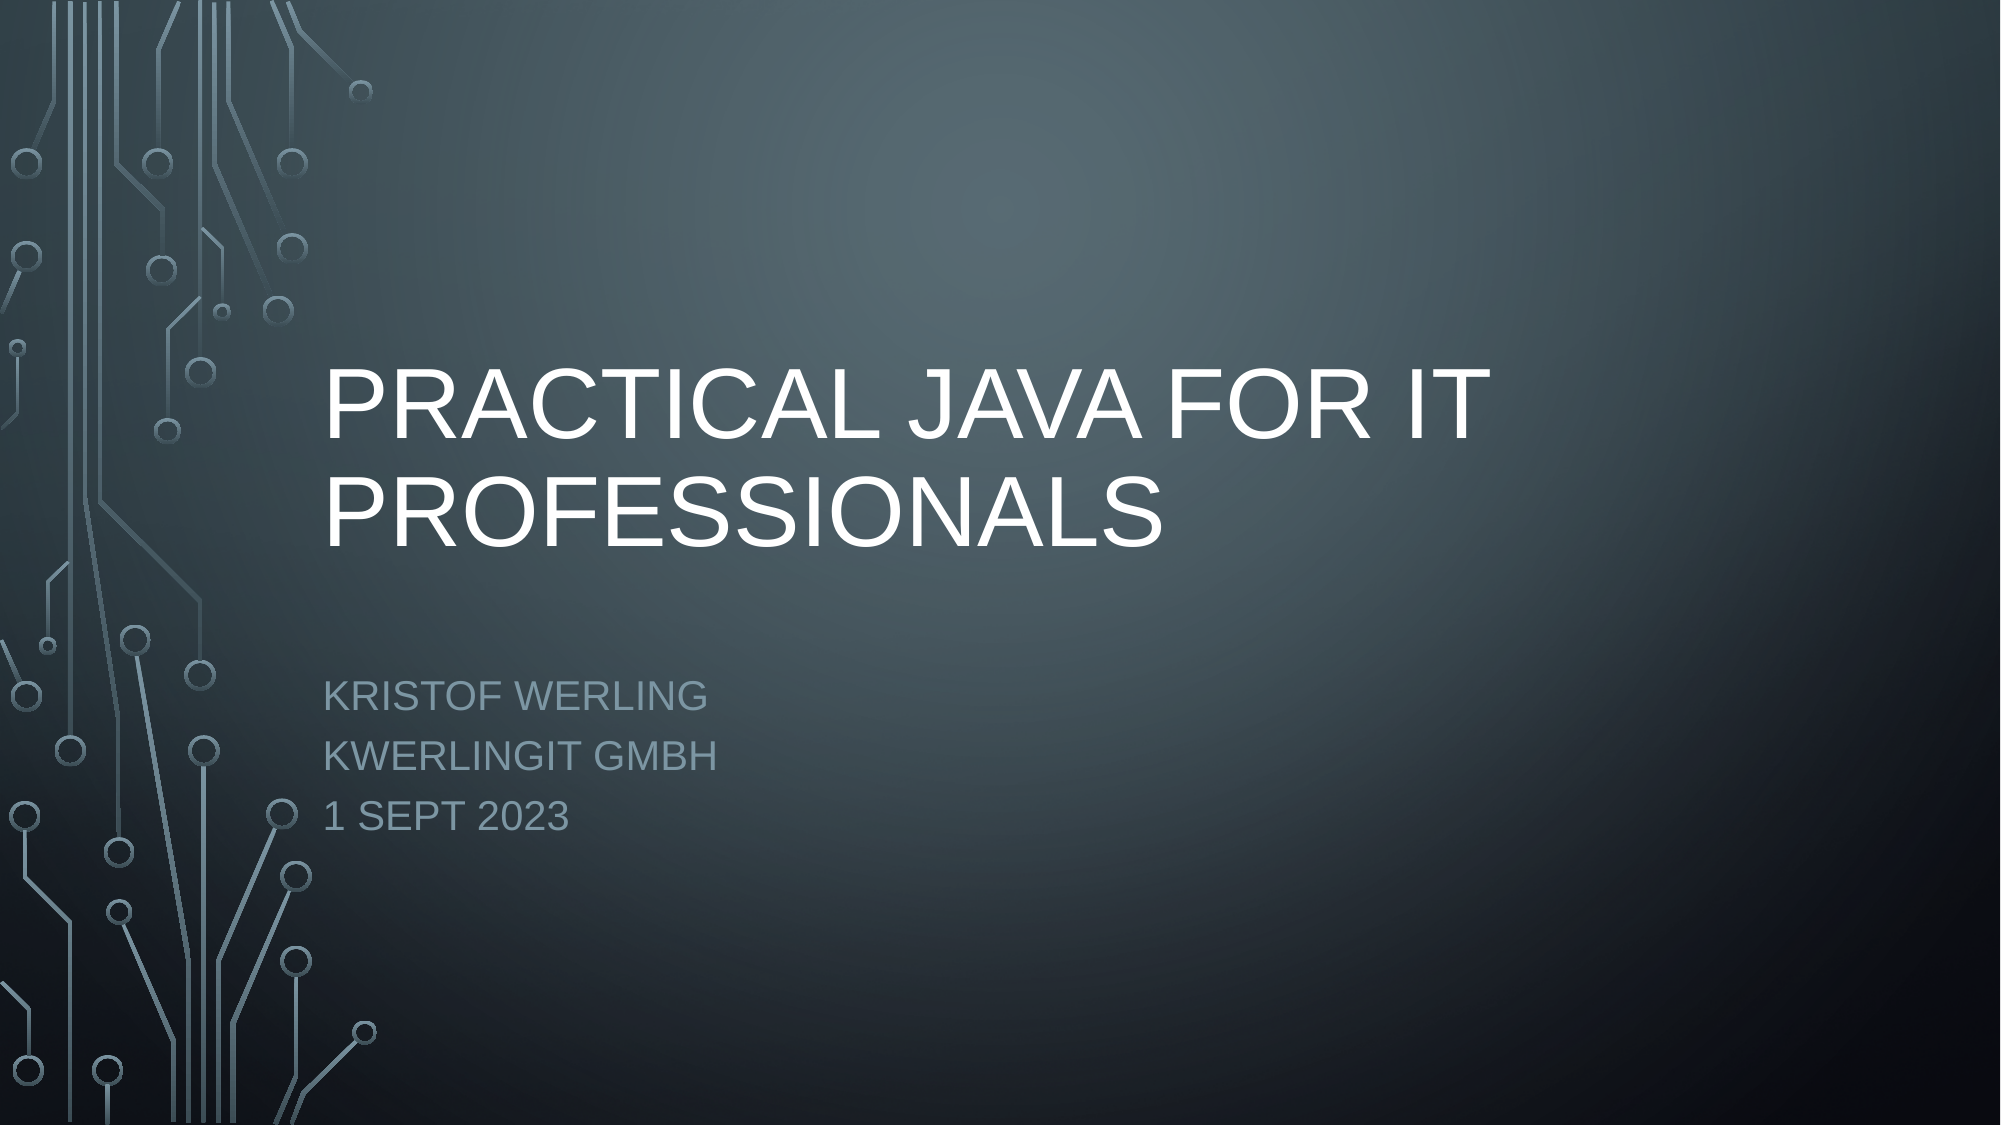

# Practical Java for IT Professionals
Kristof Werling
KwerlingIT GmbH
1 Sept 2023